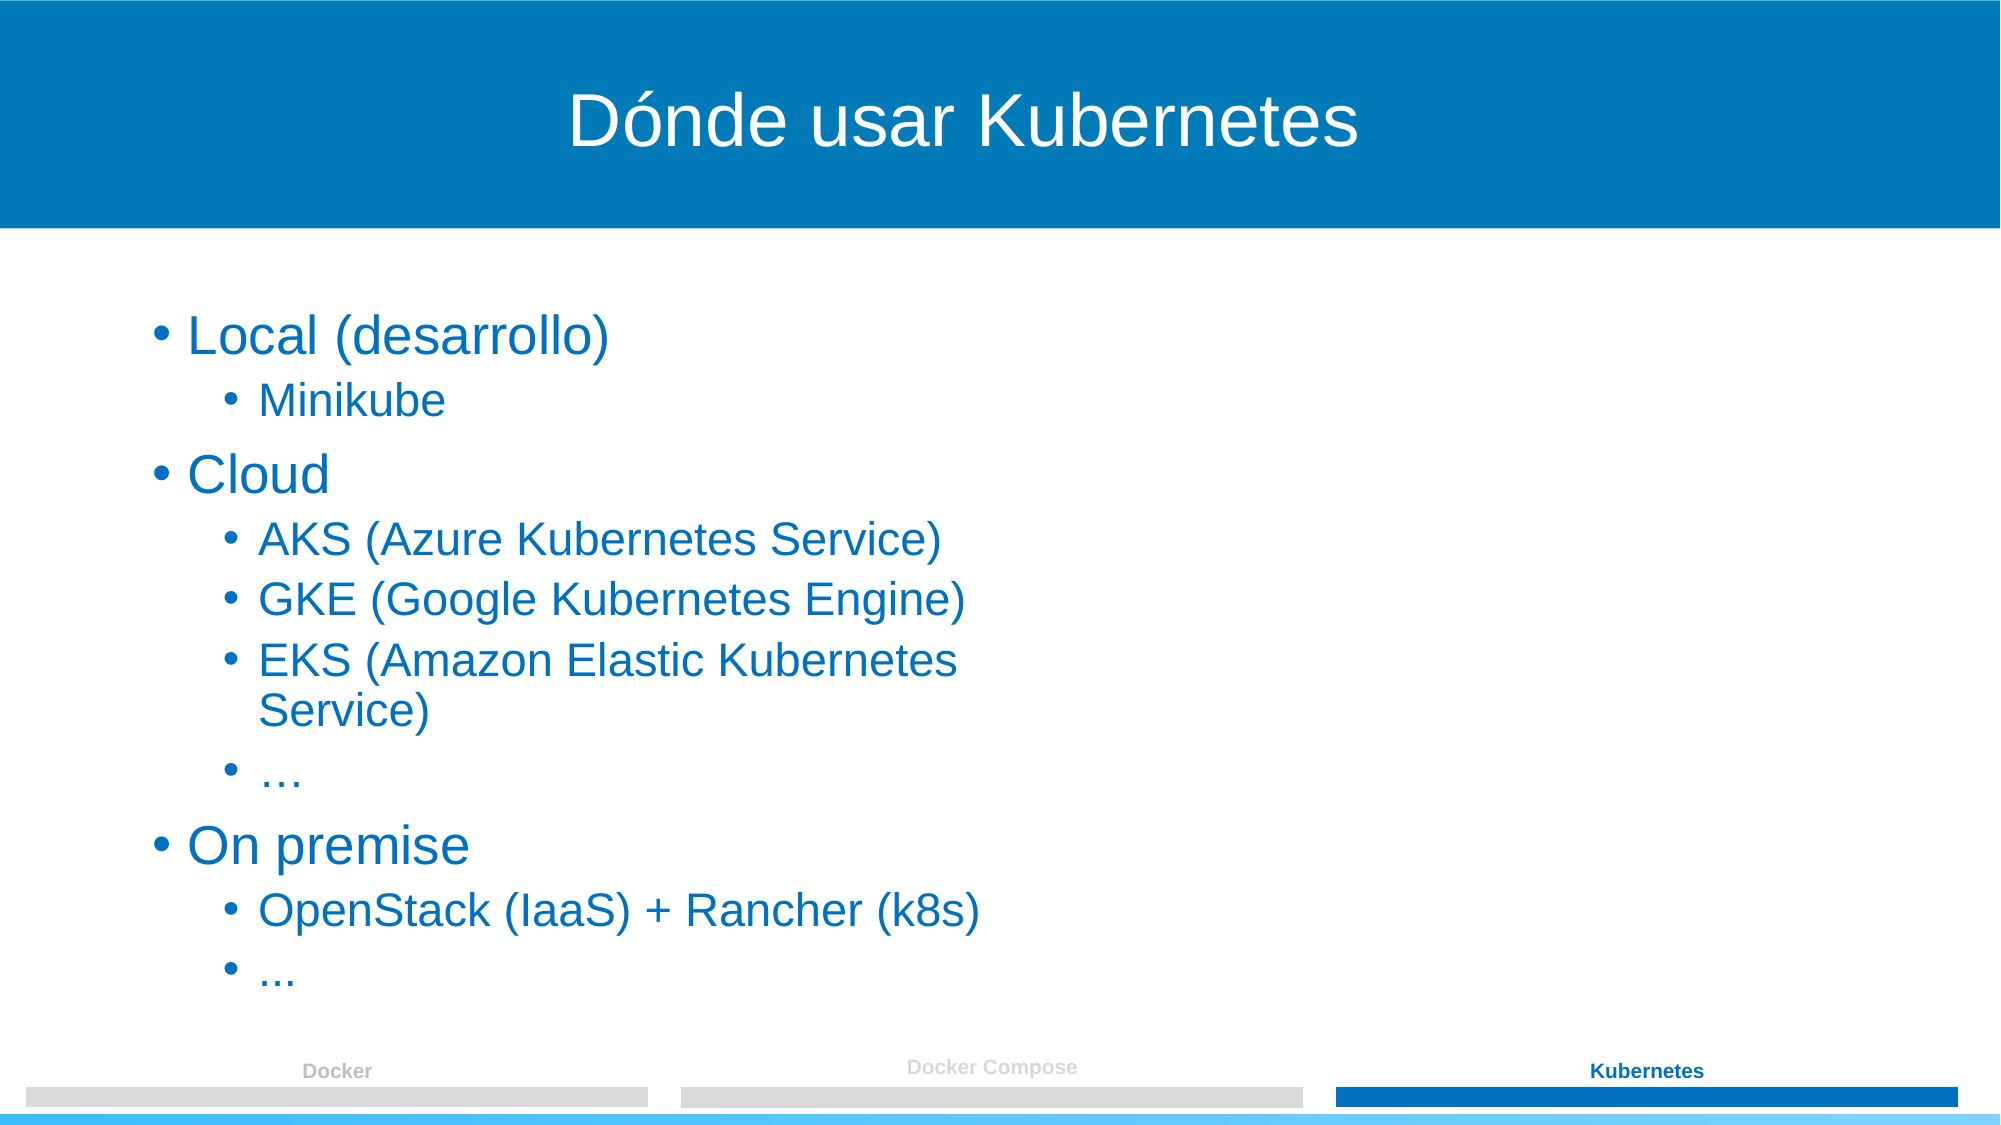

Dónde usar Kubernetes
Local (desarrollo)
Minikube
Cloud
AKS (Azure Kubernetes Service)
GKE (Google Kubernetes Engine)
EKS (Amazon Elastic Kubernetes Service)
…
On premise
OpenStack (IaaS) + Rancher (k8s)
...
Docker Compose
Docker
Kubernetes